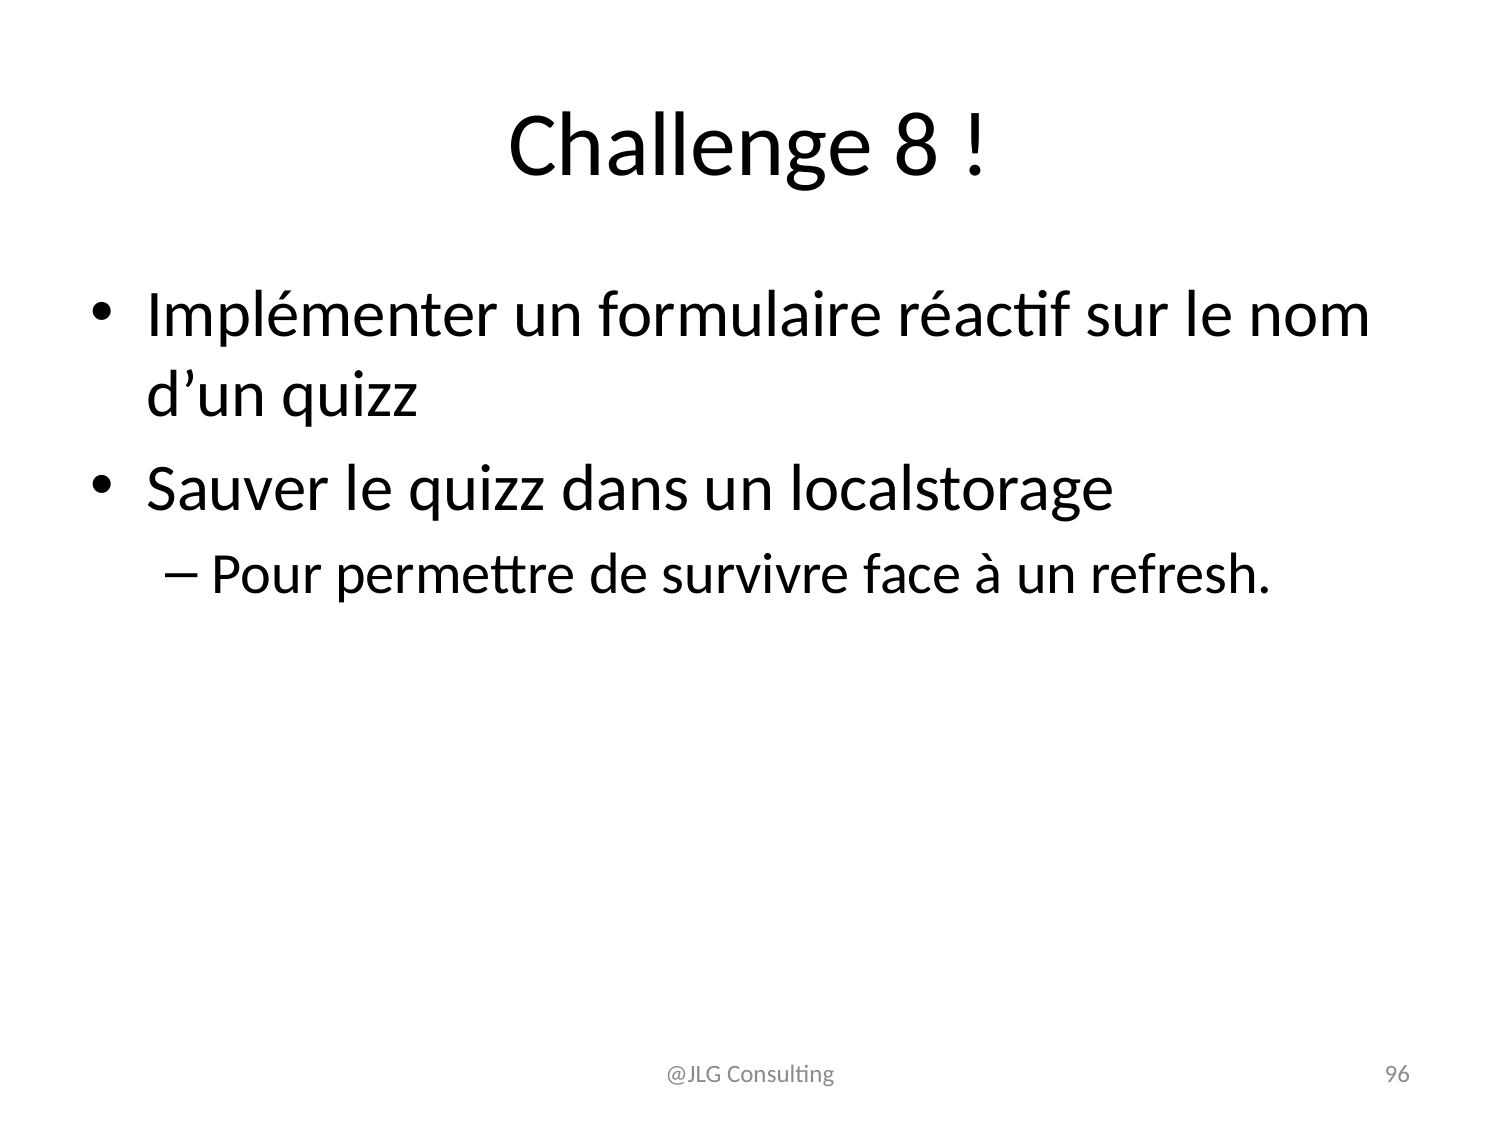

# Challenge 8 !
Implémenter un formulaire réactif sur le nom d’un quizz
Sauver le quizz dans un localstorage
Pour permettre de survivre face à un refresh.
@JLG Consulting
96